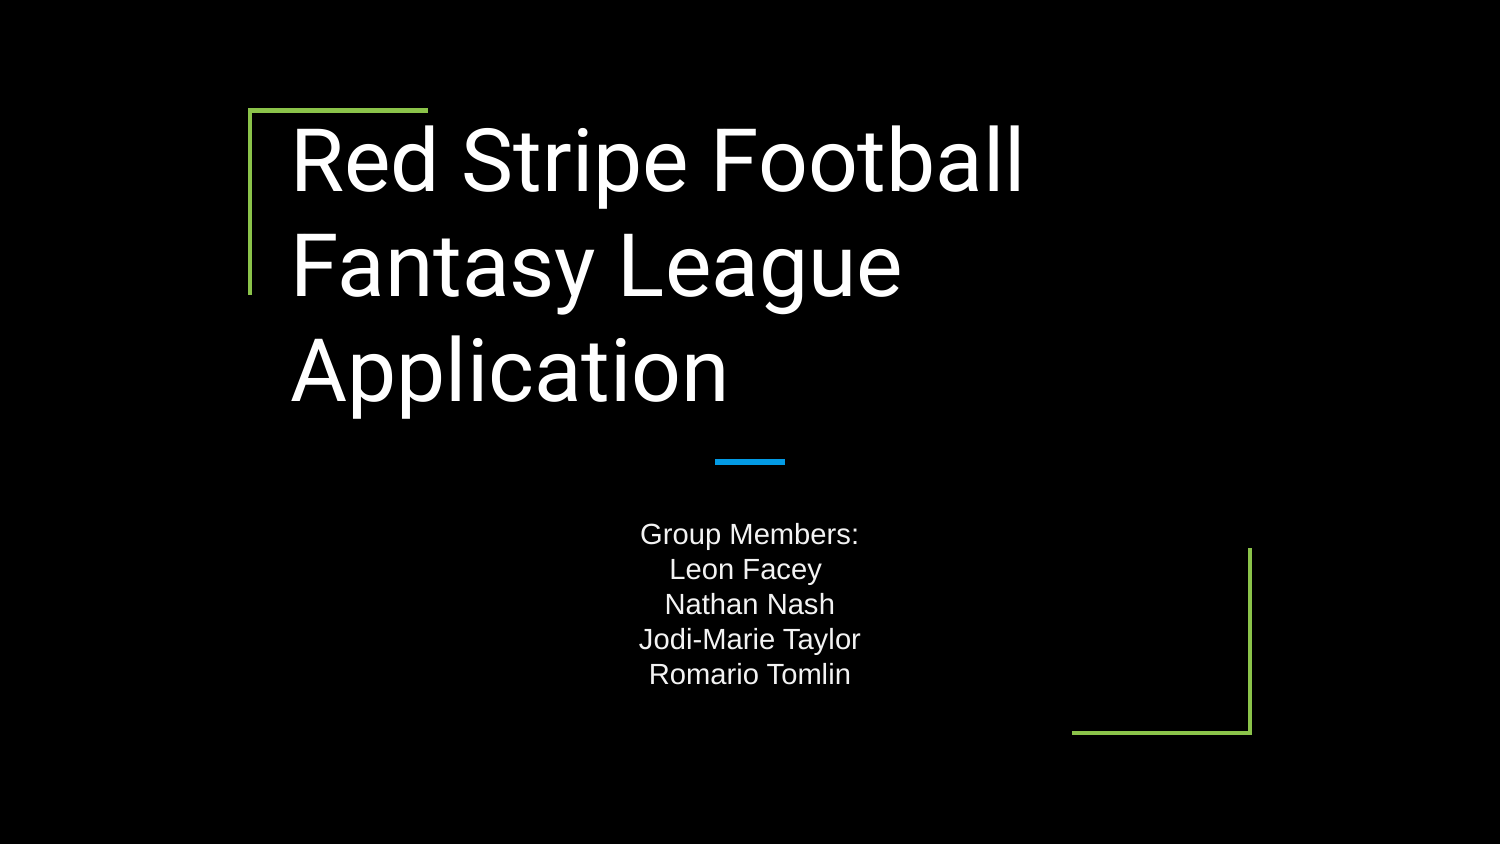

# Red Stripe Football Fantasy League Application
Group Members:
Leon Facey
Nathan Nash
Jodi-Marie Taylor
Romario Tomlin